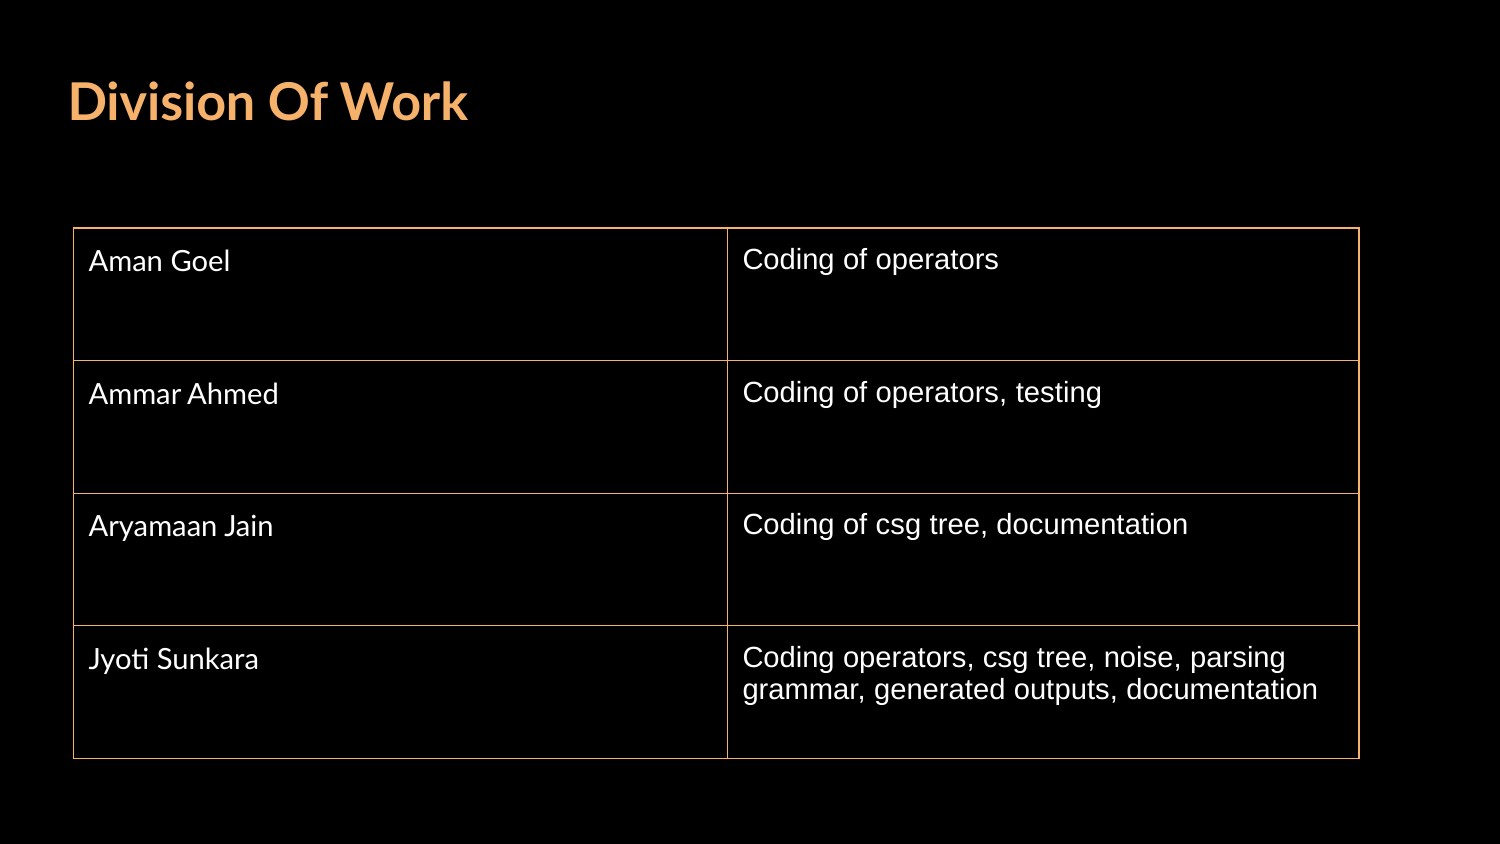

Division Of Work
| Aman Goel | Coding of operators |
| --- | --- |
| Ammar Ahmed | Coding of operators, testing |
| Aryamaan Jain | Coding of csg tree, documentation |
| Jyoti Sunkara | Coding operators, csg tree, noise, parsing grammar, generated outputs, documentation |